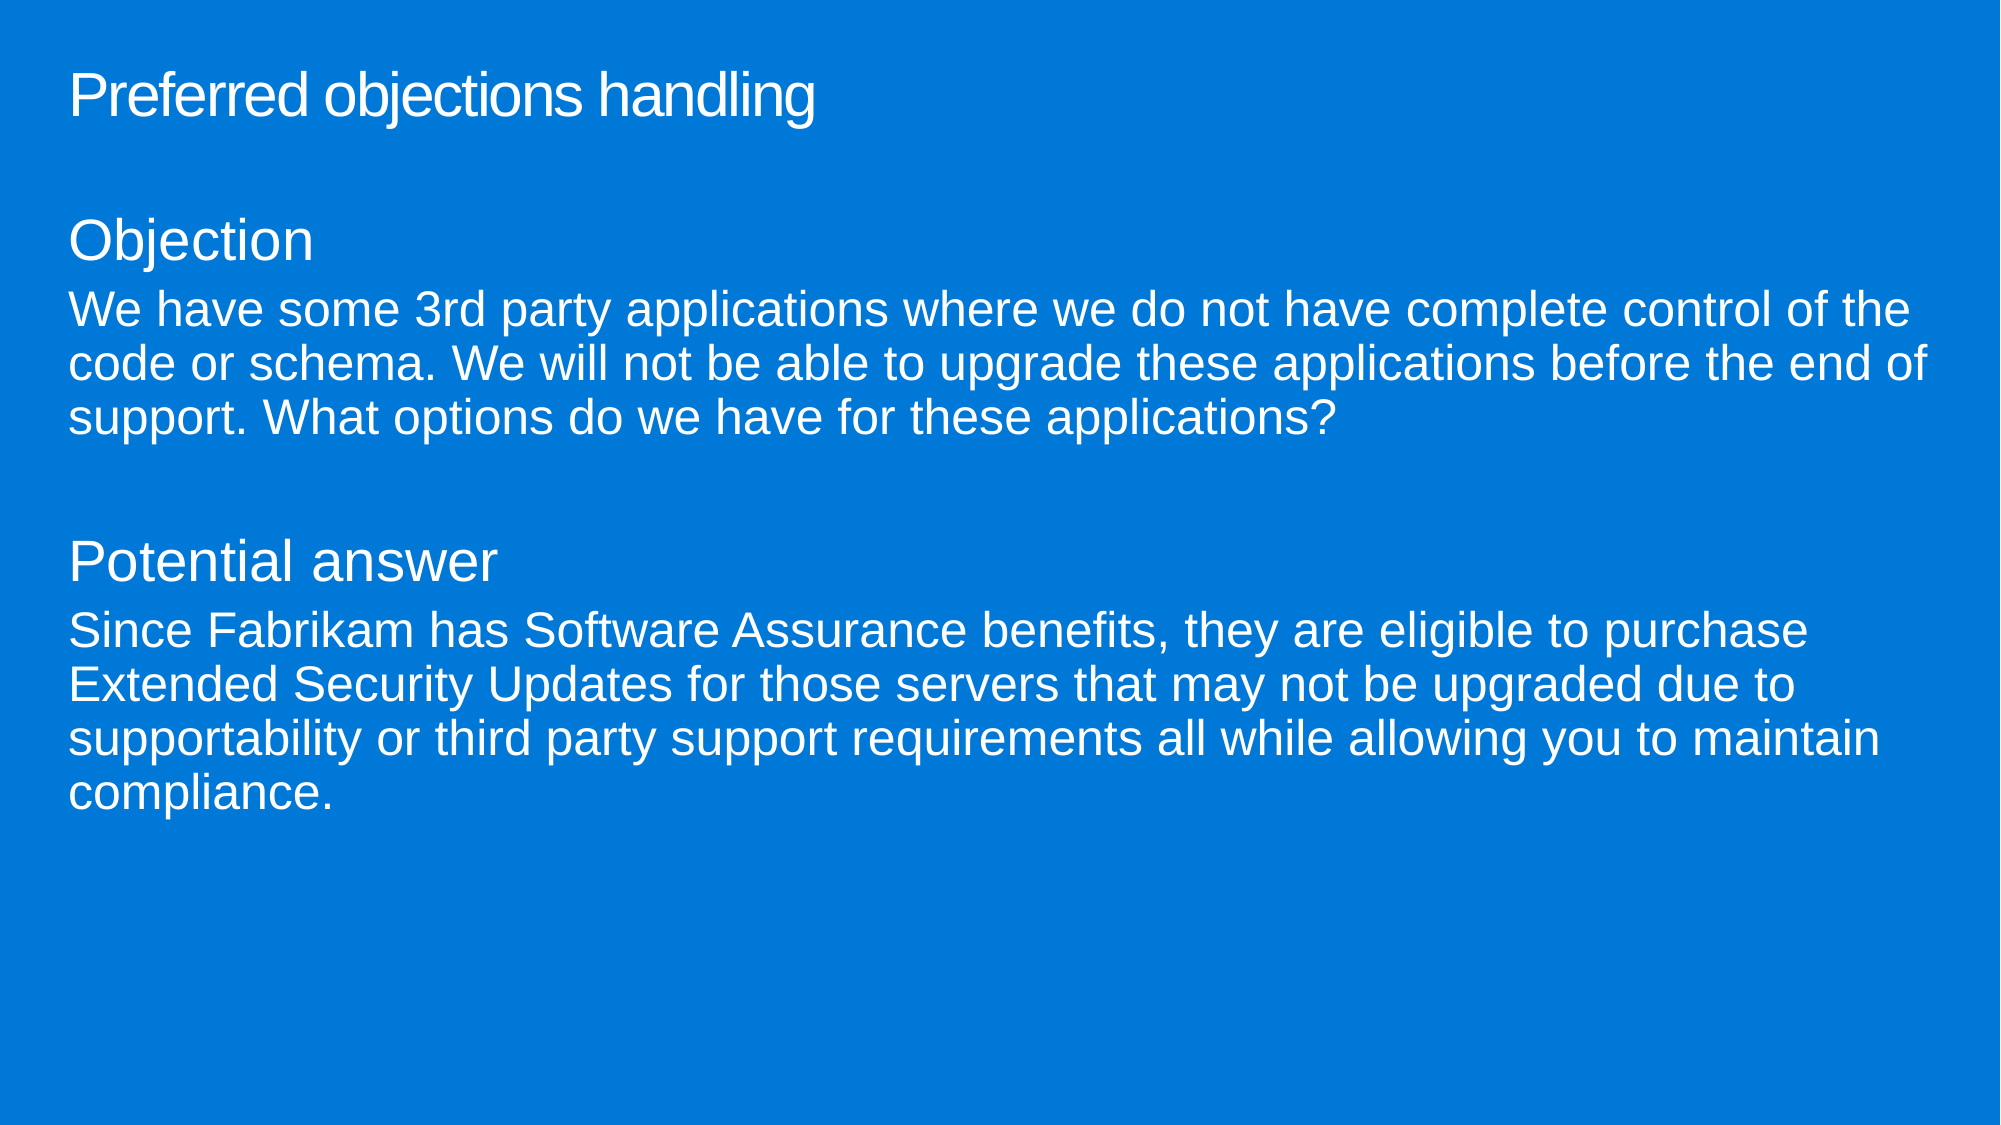

# Preferred objections handling
Objection
We have some 3rd party applications where we do not have complete control of the code or schema. We will not be able to upgrade these applications before the end of support. What options do we have for these applications?

Potential answer
Since Fabrikam has Software Assurance benefits, they are eligible to purchase Extended Security Updates for those servers that may not be upgraded due to supportability or third party support requirements all while allowing you to maintain compliance.